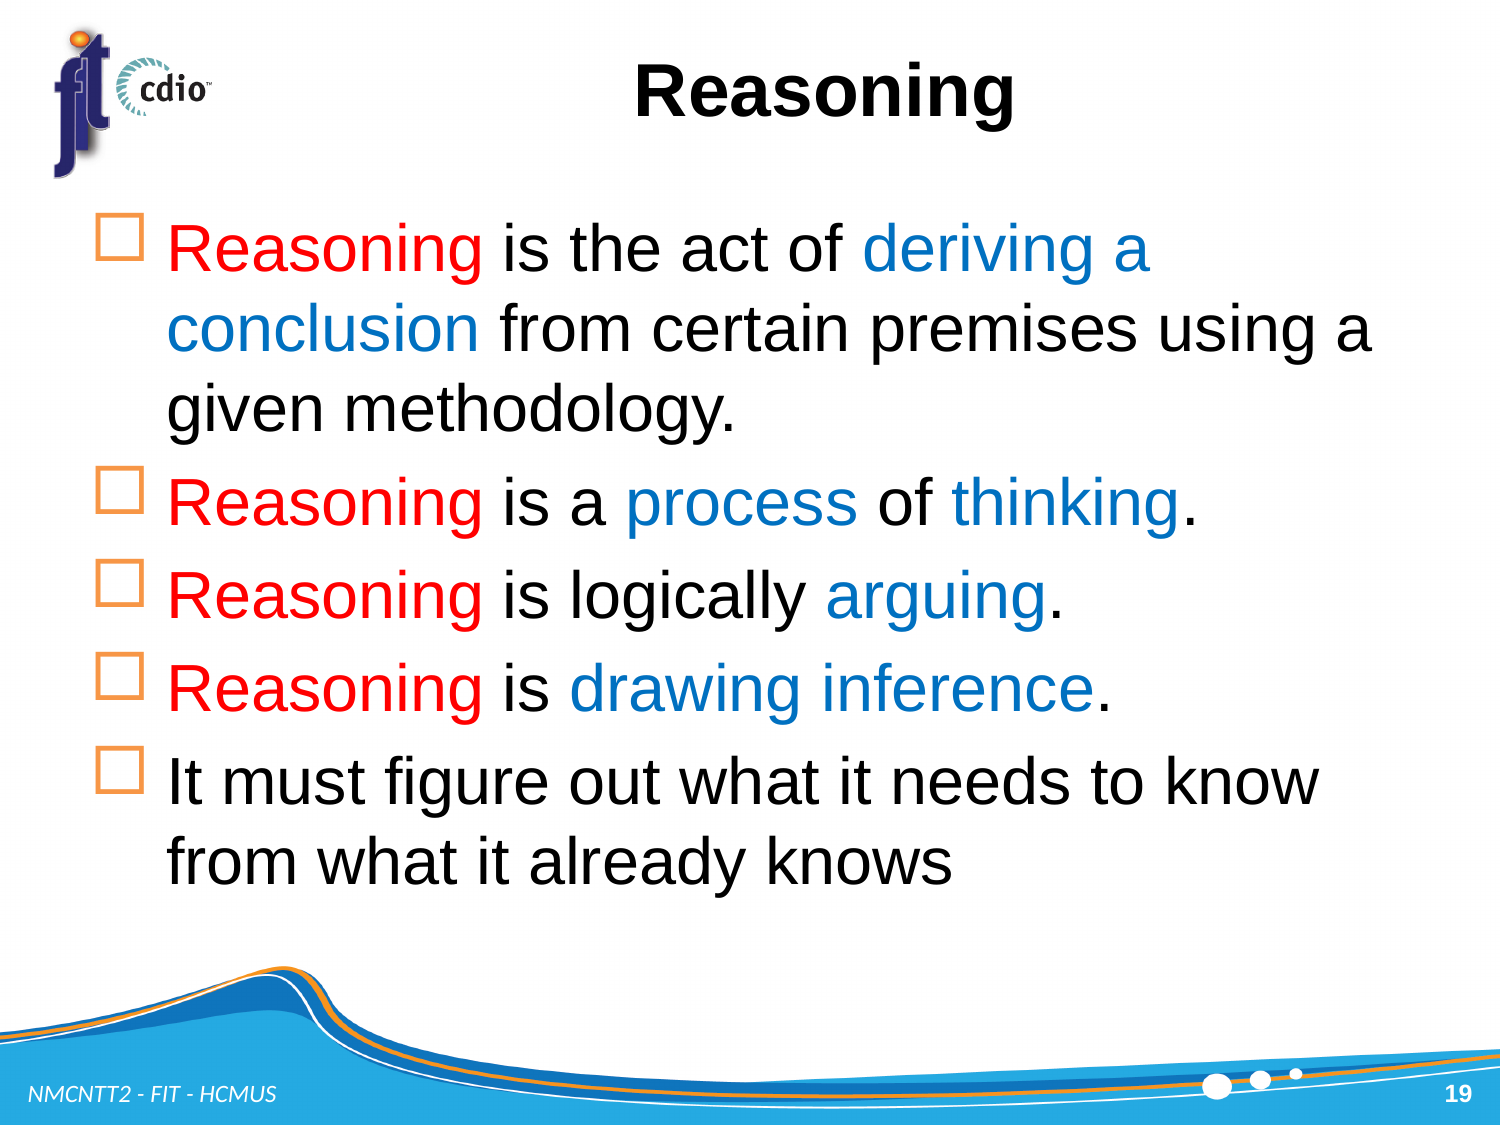

# Reasoning
Reasoning is the act of deriving a conclusion from certain premises using a given methodology.
Reasoning is a process of thinking.
Reasoning is logically arguing.
Reasoning is drawing inference.
It must figure out what it needs to know from what it already knows
NMCNTT2 - FIT - HCMUS
19